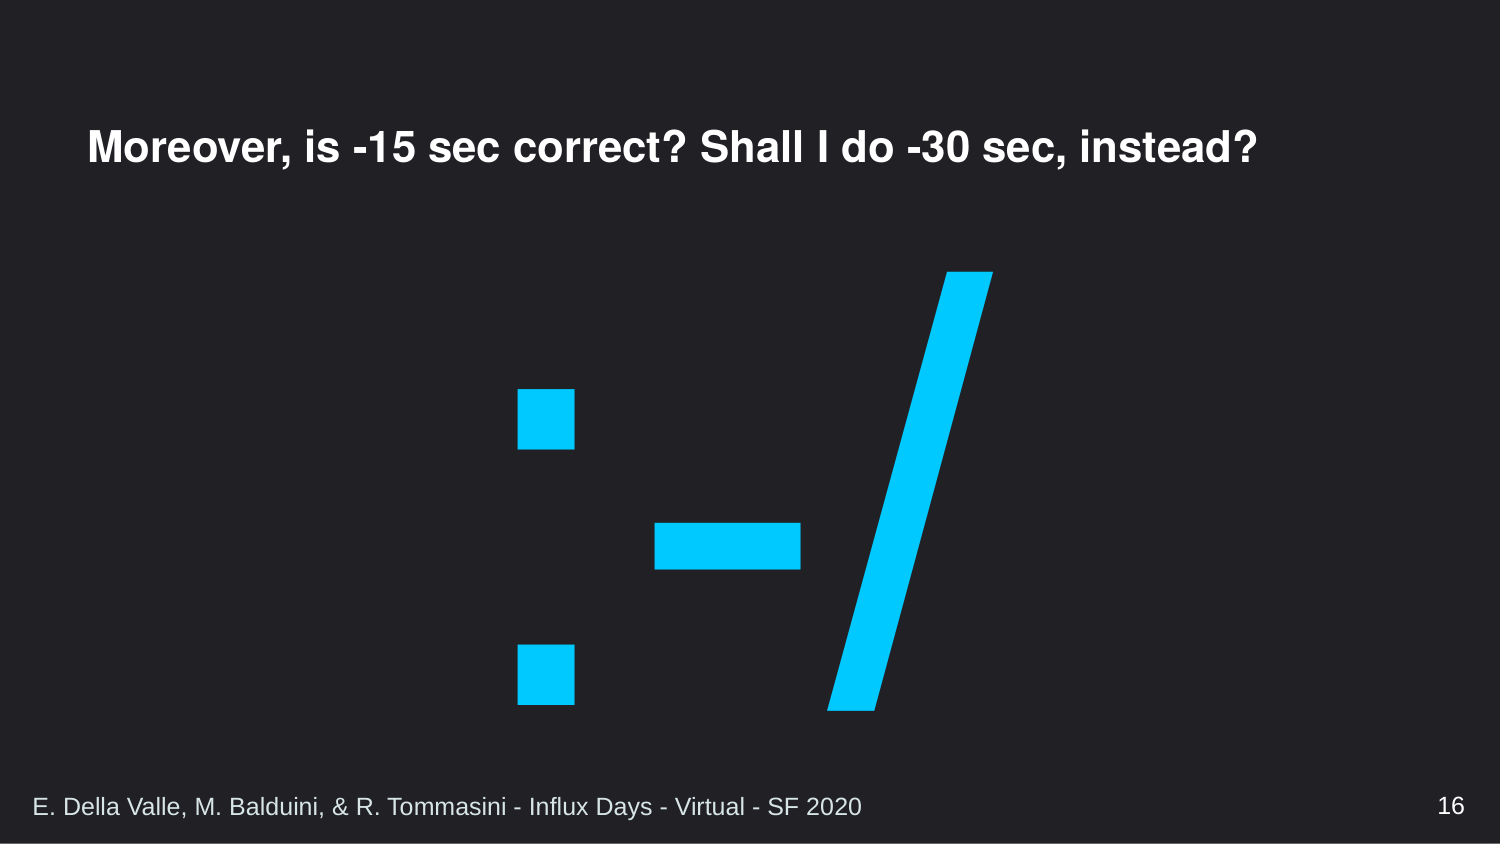

# Moreover, is -15 sec correct? Shall I do -30 sec, instead?
:-/
16
E. Della Valle, M. Balduini, & R. Tommasini - Influx Days - Virtual - SF 2020